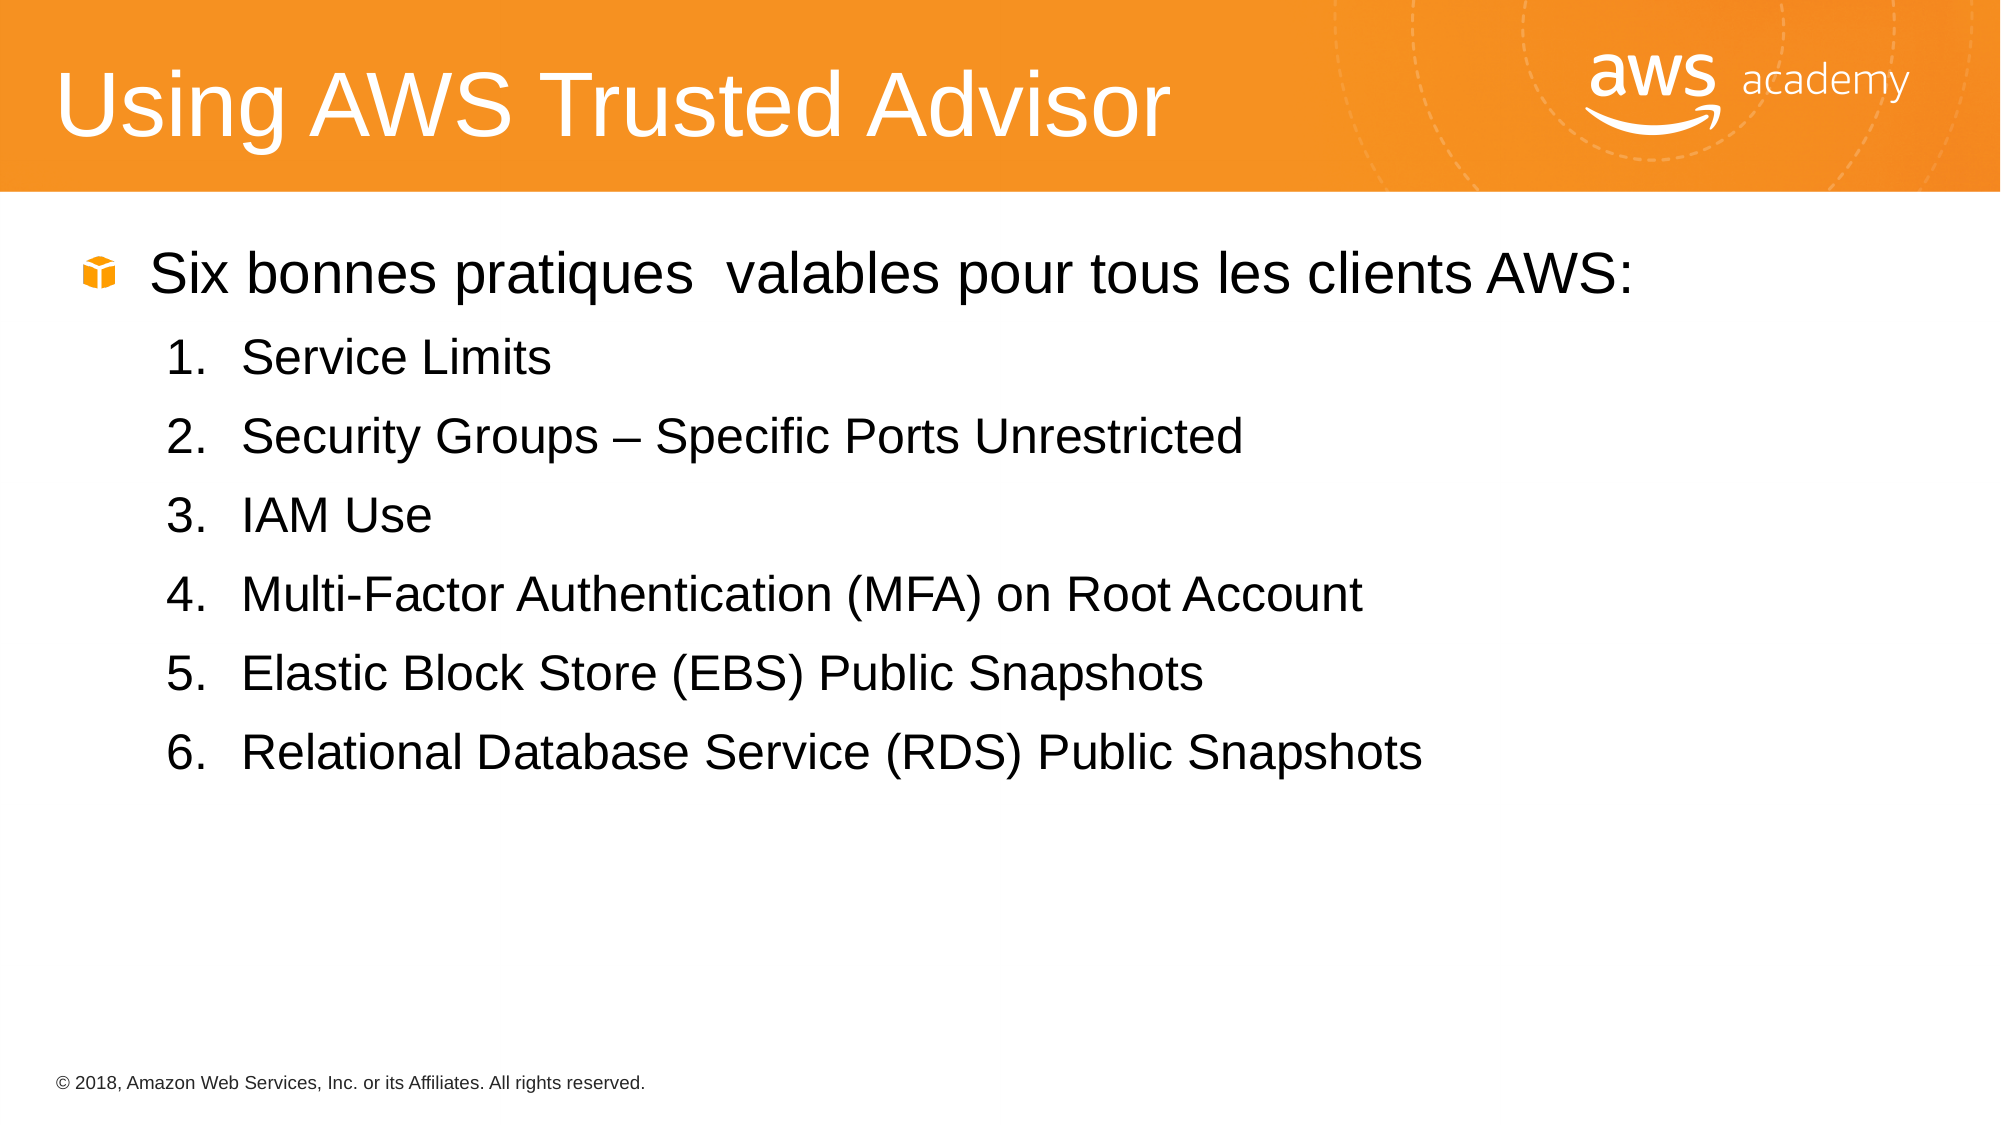

# Using AWS Trusted Advisor
Six bonnes pratiques  valables pour tous les clients AWS:
Service Limits
Security Groups – Specific Ports Unrestricted
IAM Use
Multi-Factor Authentication (MFA) on Root Account
Elastic Block Store (EBS) Public Snapshots
Relational Database Service (RDS) Public Snapshots